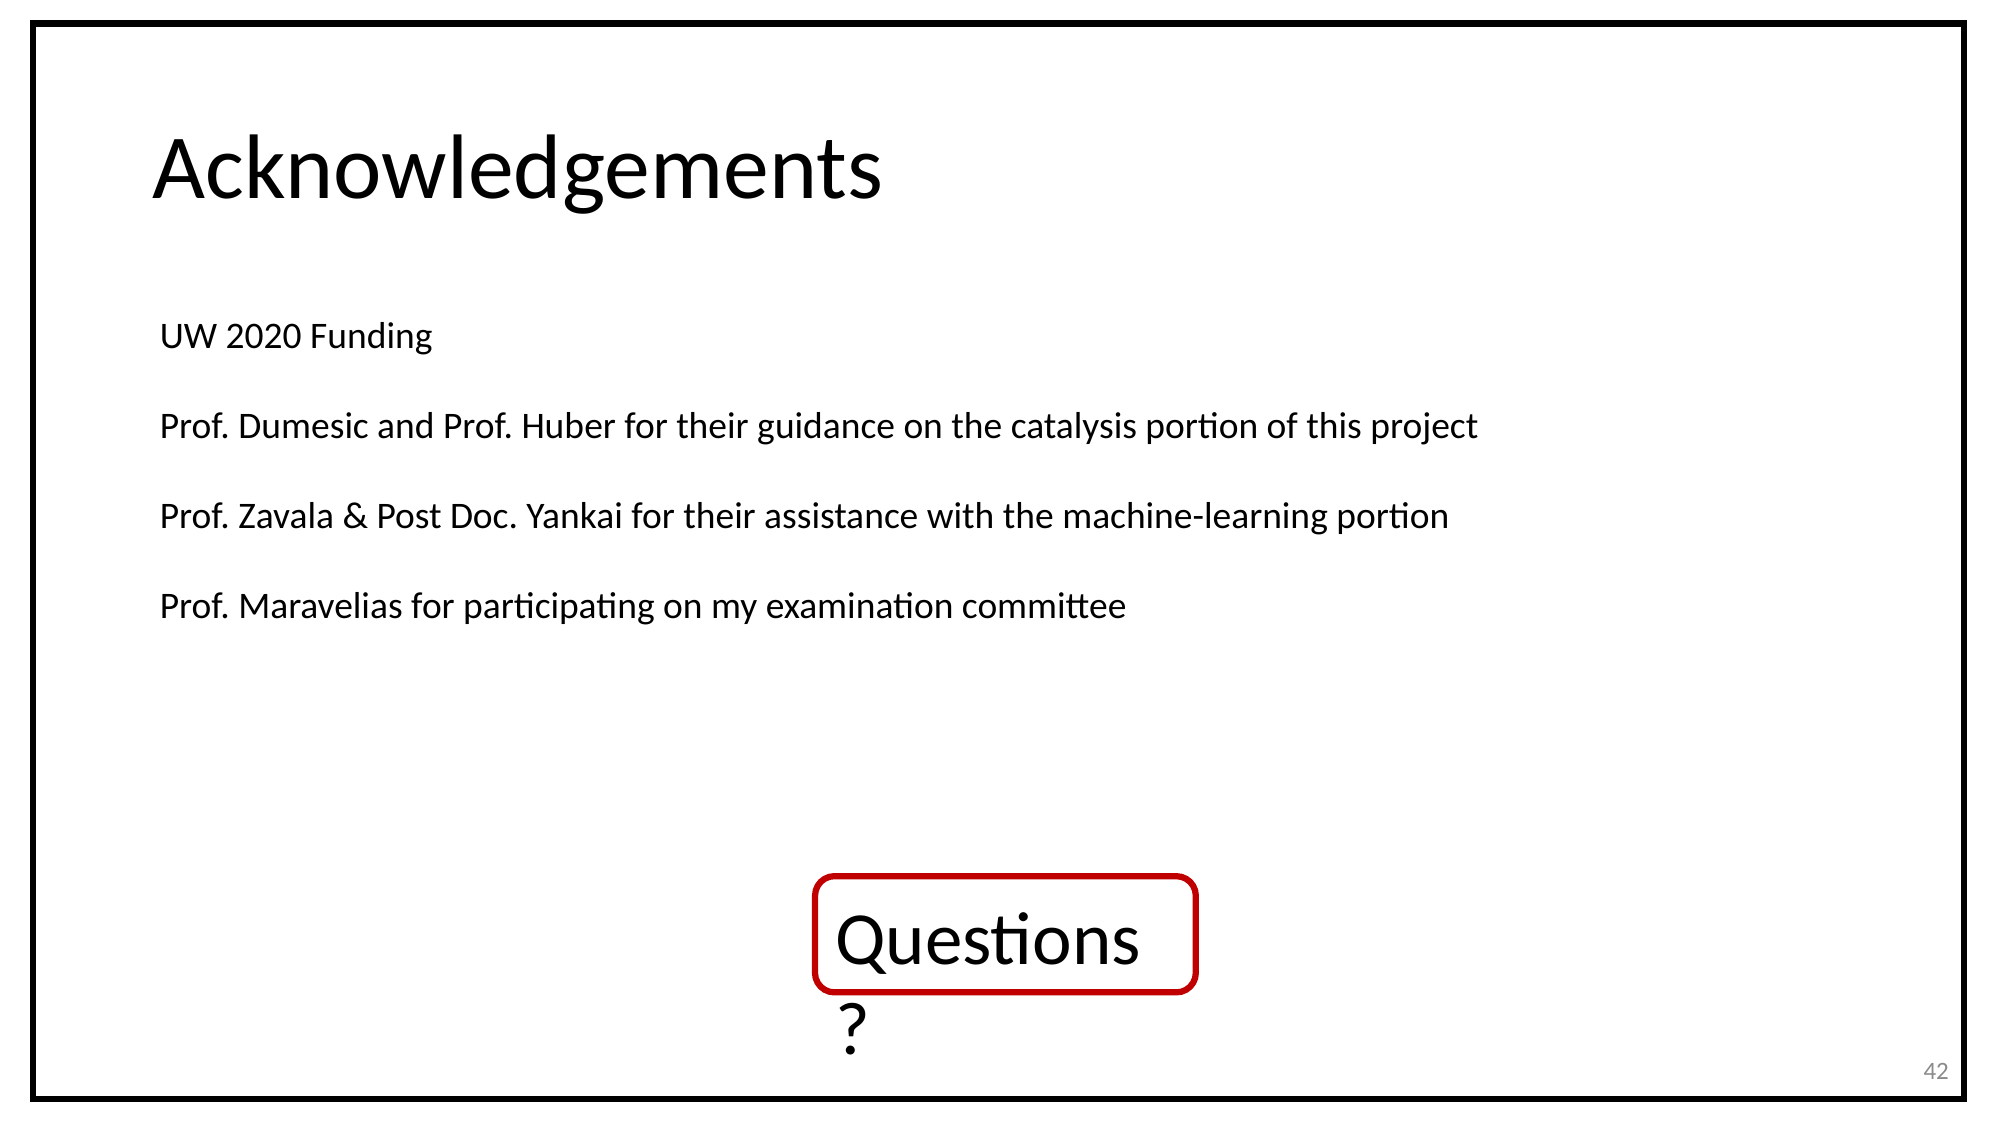

# Acknowledgements
UW 2020 Funding

Prof. Dumesic and Prof. Huber for their guidance on the catalysis portion of this project

Prof. Zavala & Post Doc. Yankai for their assistance with the machine-learning portion

Prof. Maravelias for participating on my examination committee
Questions?
42